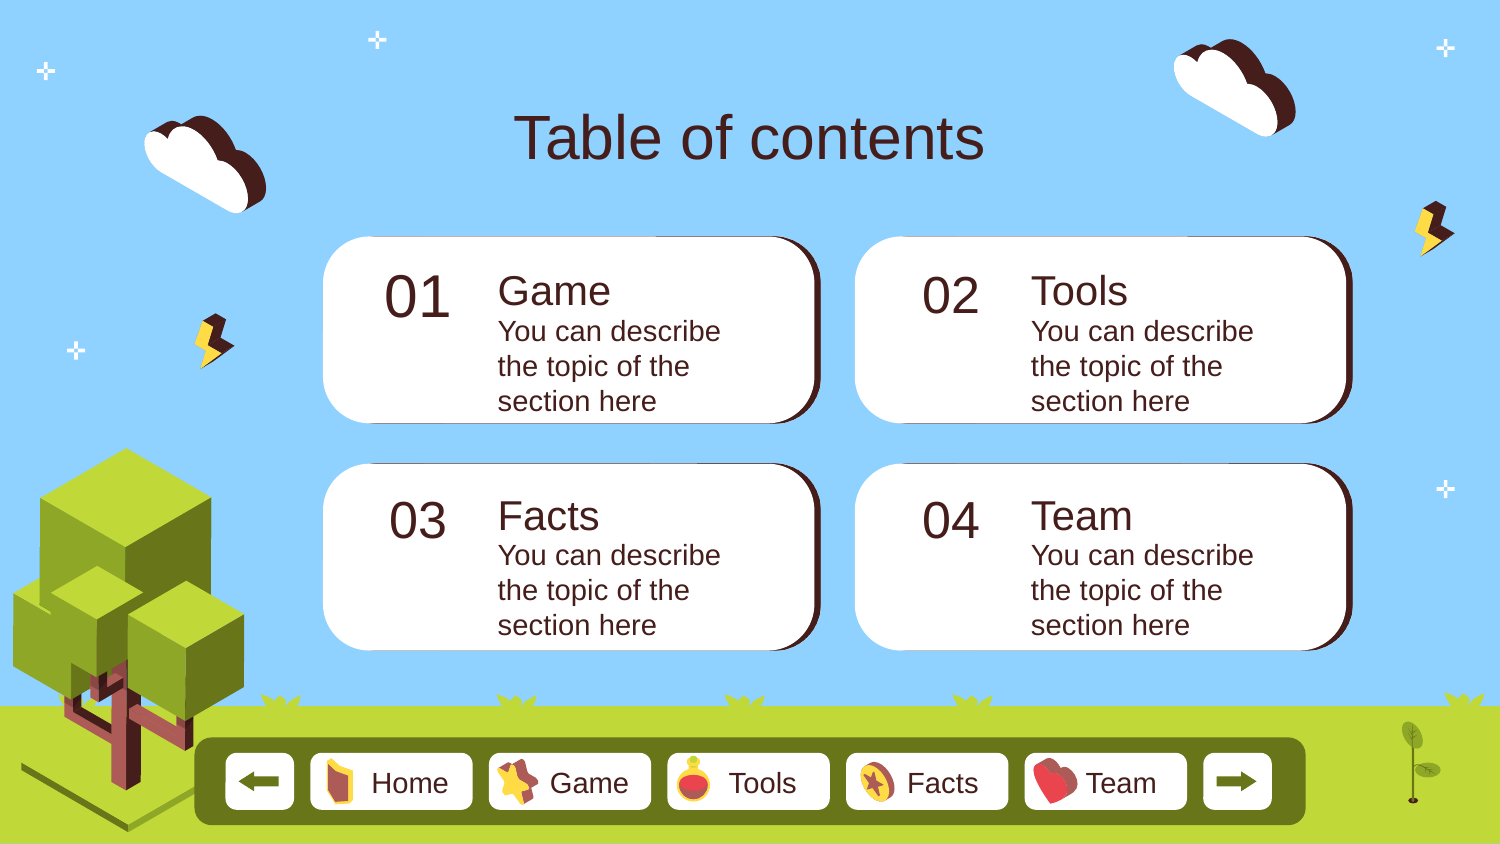

# Table of contents

01
Game
02
Tools

You can describe the topic of the section here
You can describe the topic of the section here

03
Facts
04
Team
You can describe the topic of the section here
You can describe the topic of the section here

Team
Home
Game
Tools
Facts